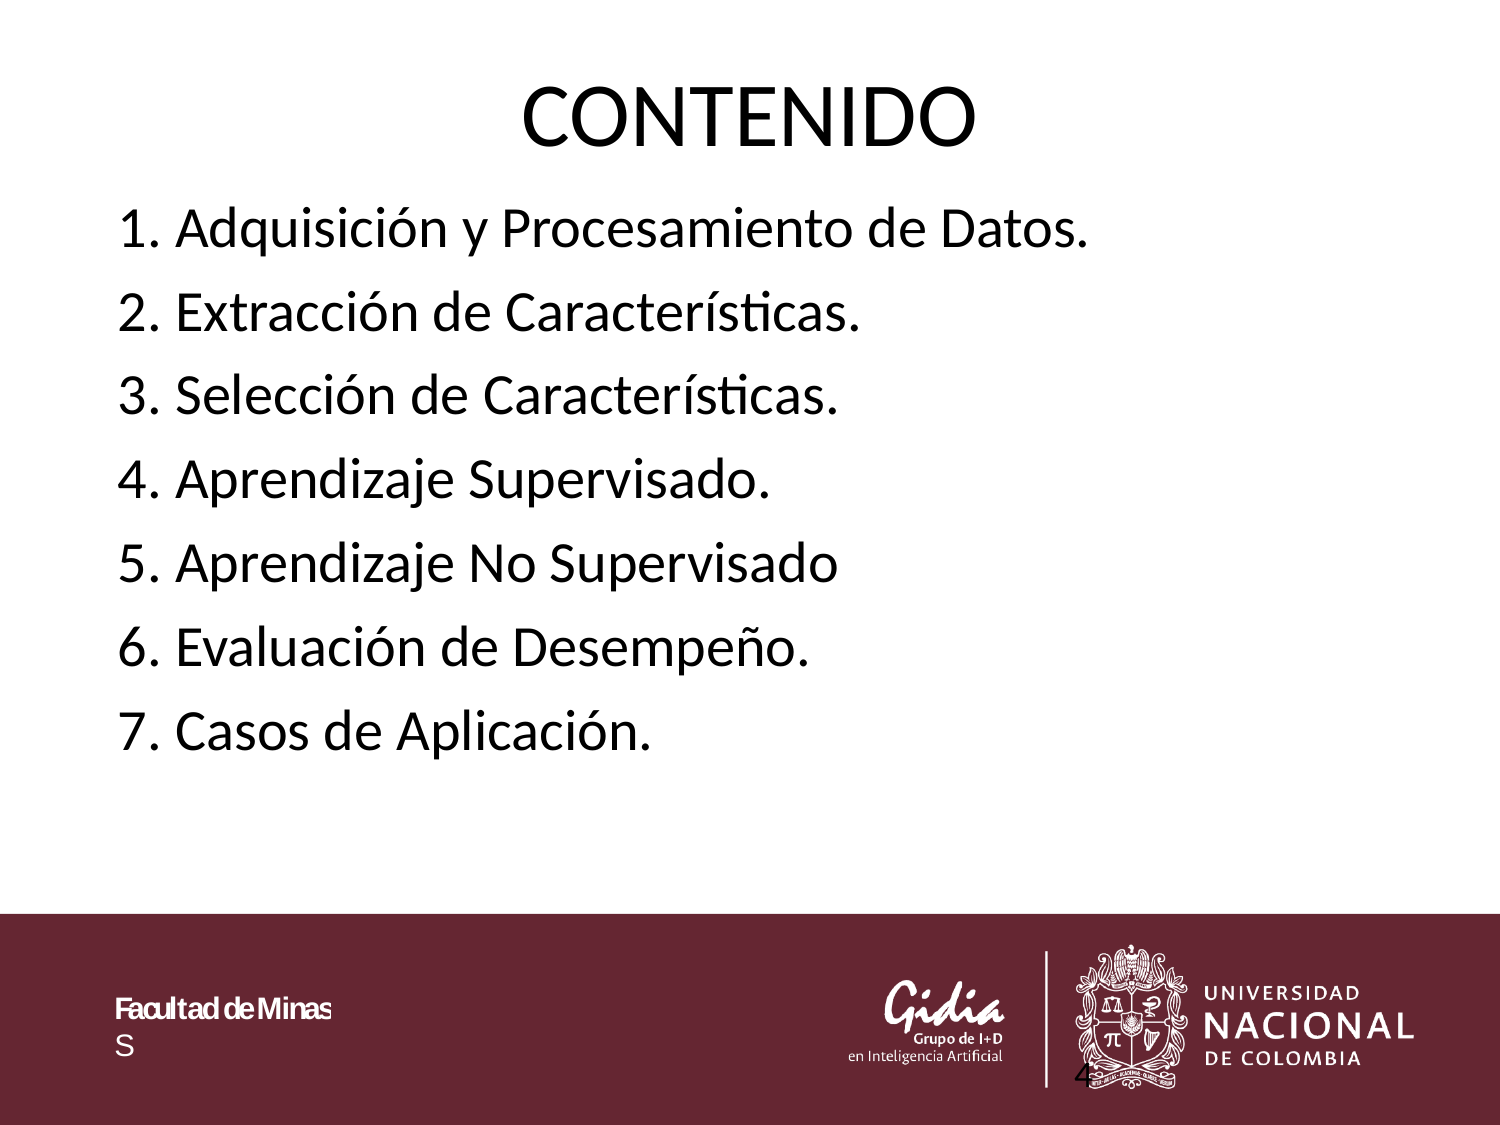

# CONTENIDO
1. Adquisición y Procesamiento de Datos.
2. Extracción de Características.
3. Selección de Características.
4. Aprendizaje Supervisado.
5. Aprendizaje No Supervisado
6. Evaluación de Desempeño.
7. Casos de Aplicación.
4